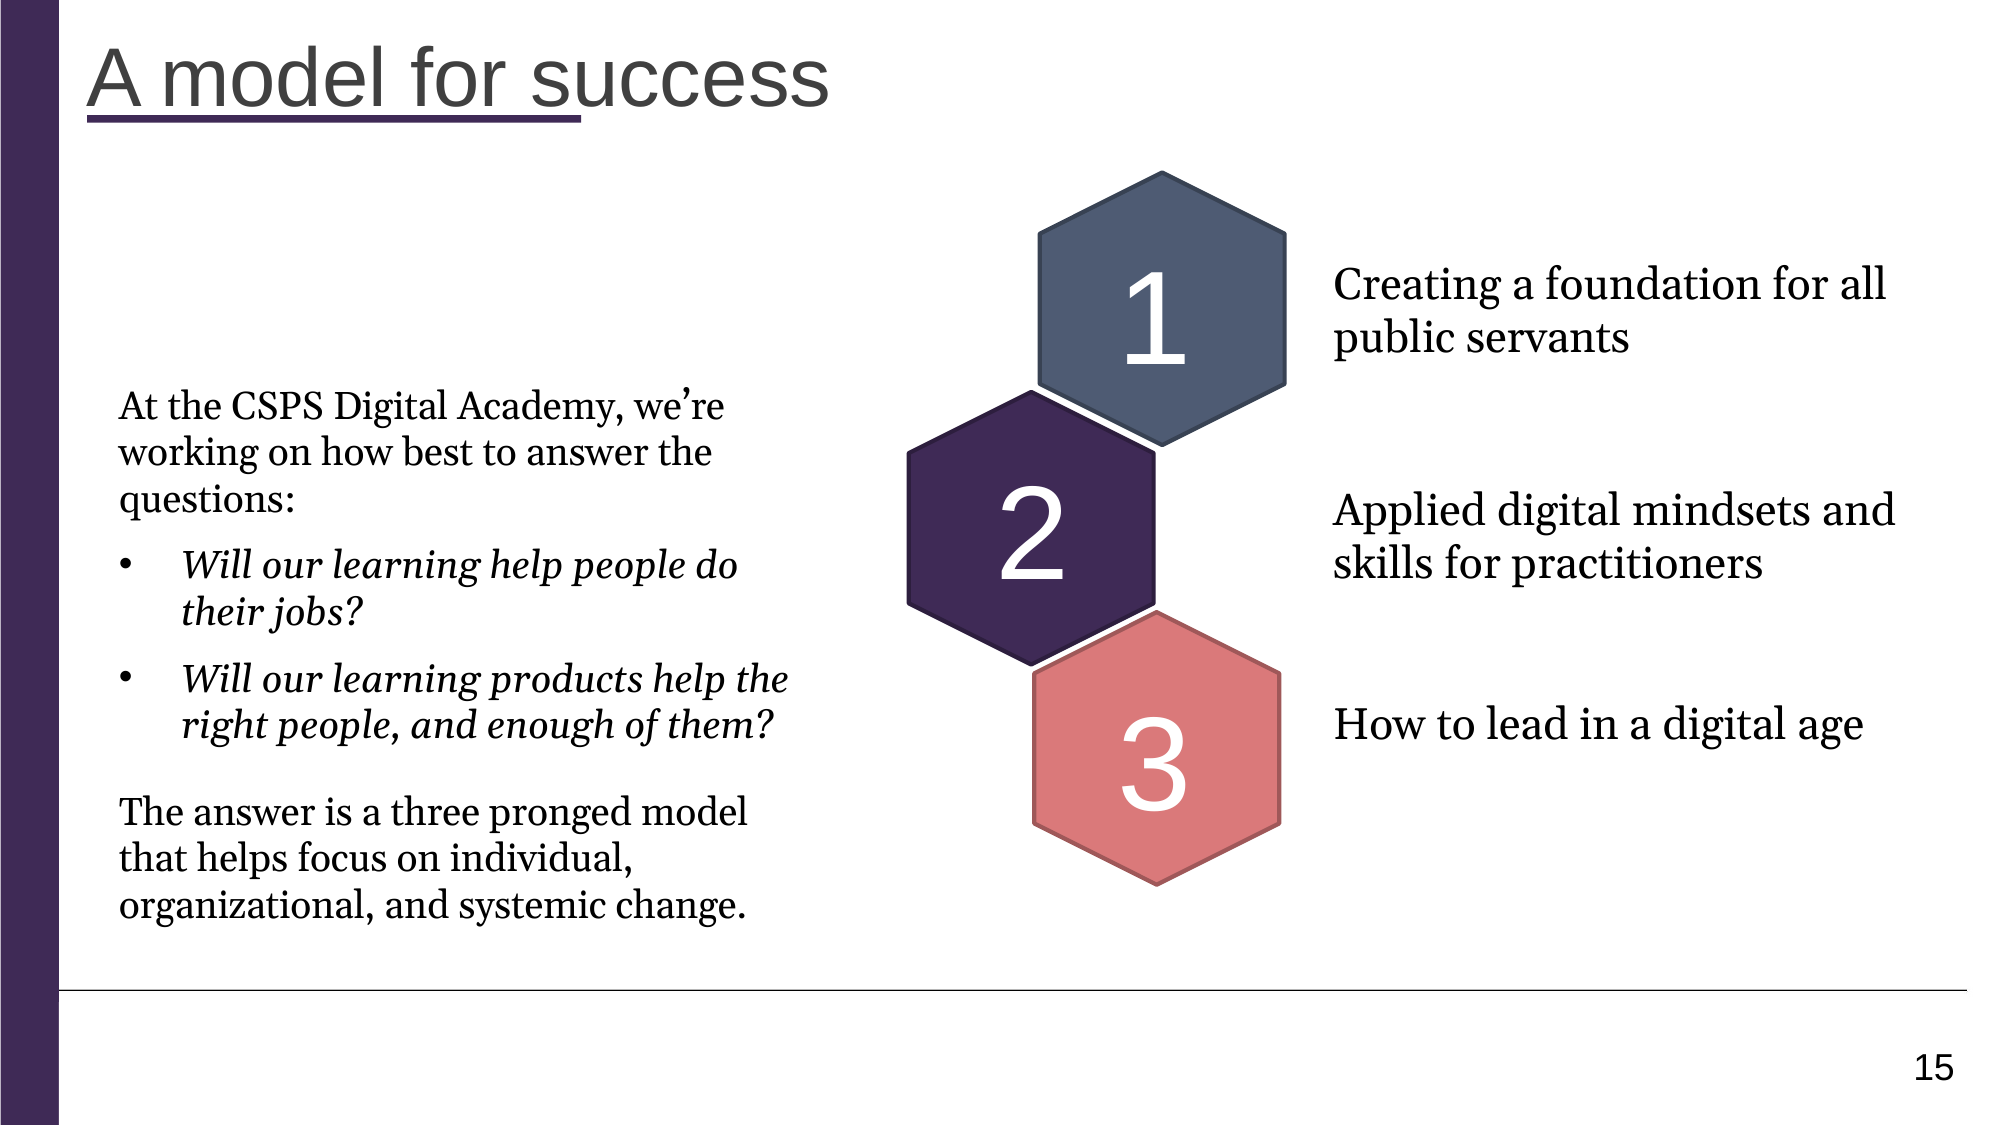

A model for success

1
Creating a foundation for all public servants

2
Applied digital mindsets and skills for practitioners

3
How to lead in a digital age
At the CSPS Digital Academy, we’re working on how best to answer the questions:

Will our learning help people do their jobs?

Will our learning products help the right people, and enough of them?

The answer is a three pronged model that helps focus on individual, organizational, and systemic change.

15